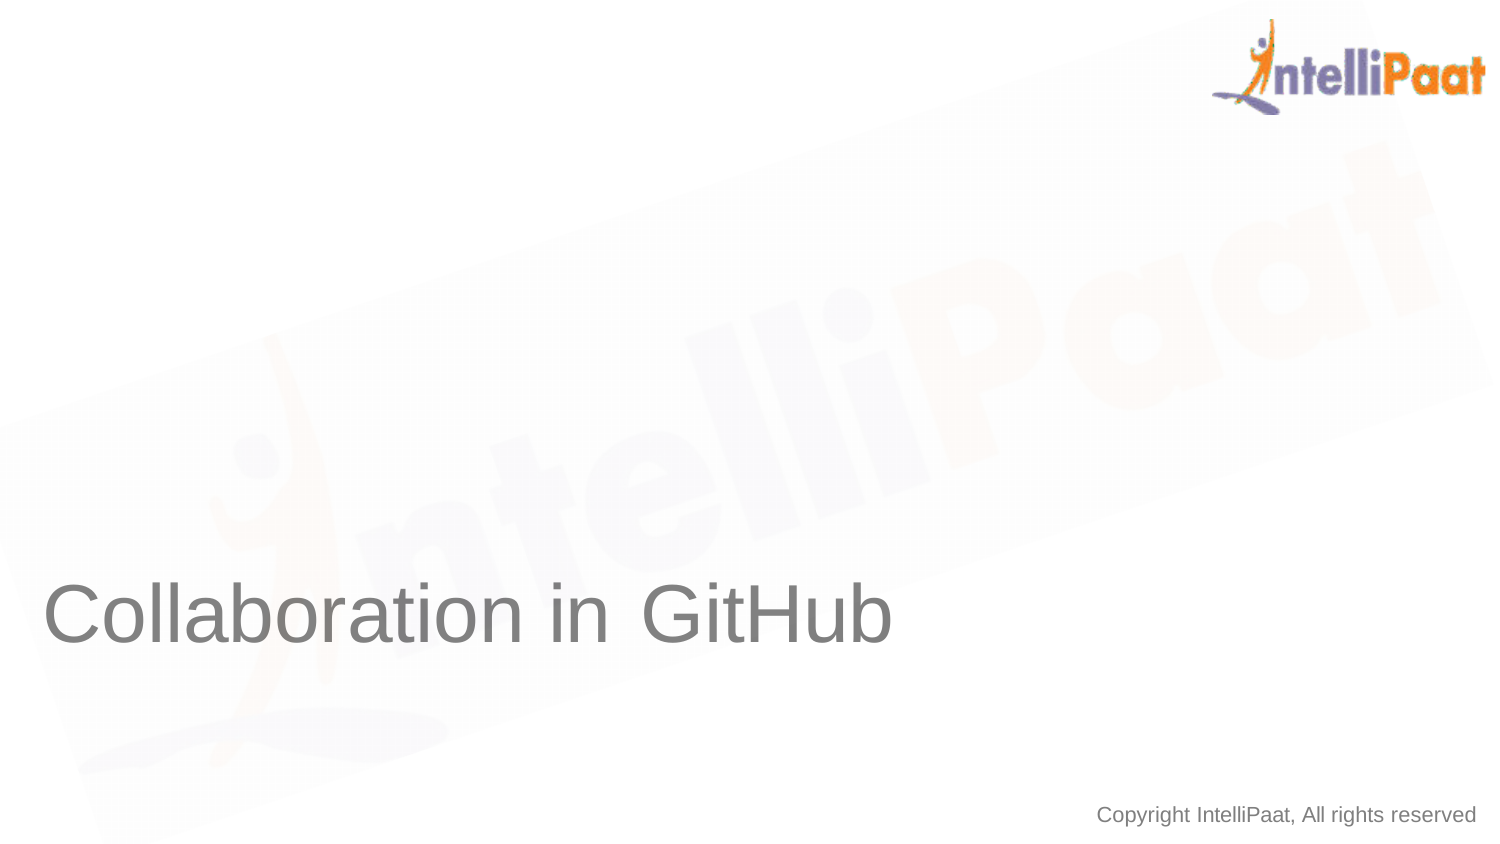

# Collaboration in GitHub
Copyright IntelliPaat, All rights reserved